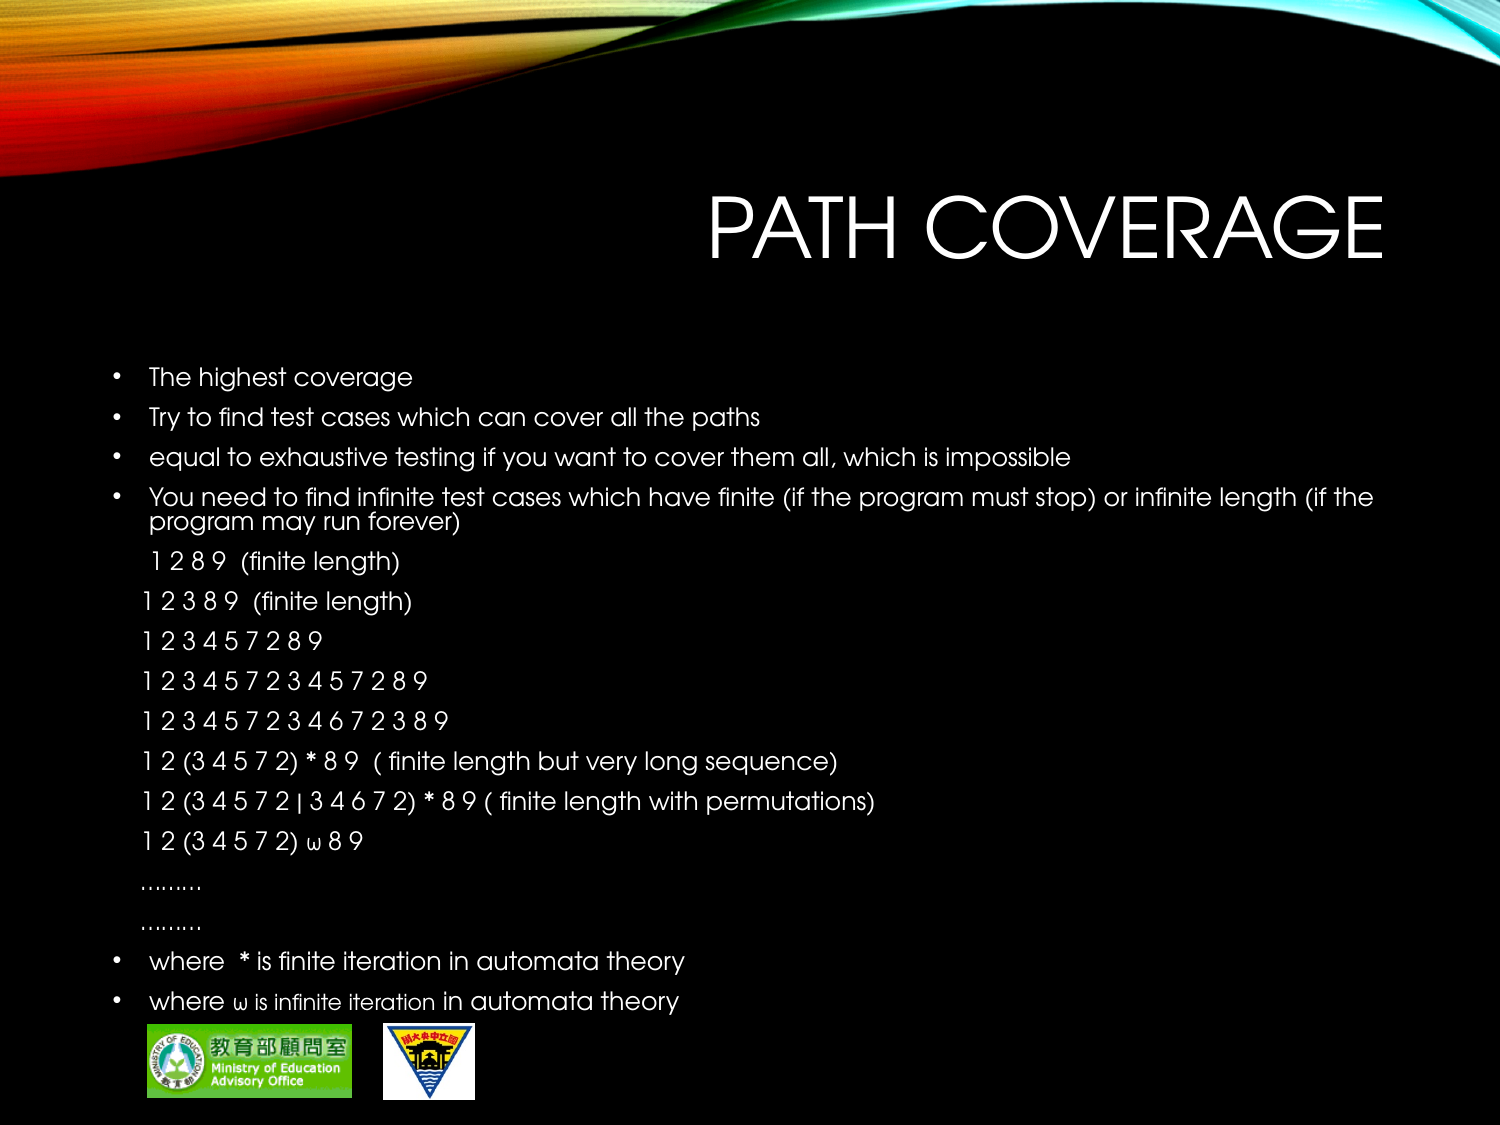

# Path Coverage
The highest coverage
Try to find test cases which can cover all the paths
equal to exhaustive testing if you want to cover them all, which is impossible
You need to find infinite test cases which have finite (if the program must stop) or infinite length (if the program may run forever)
	1 2 8 9  (finite length)
    1 2 3 8 9  (finite length)
    1 2 3 4 5 7 2 8 9
    1 2 3 4 5 7 2 3 4 5 7 2 8 9
    1 2 3 4 5 7 2 3 4 6 7 2 3 8 9
    1 2 (3 4 5 7 2) * 8 9  ( finite length but very long sequence)
    1 2 (3 4 5 7 2 | 3 4 6 7 2) * 8 9 ( finite length with permutations)
    1 2 (3 4 5 7 2) ω 8 9
    ………
    ………
where  * is finite iteration in automata theory
where ω is infinite iteration in automata theory